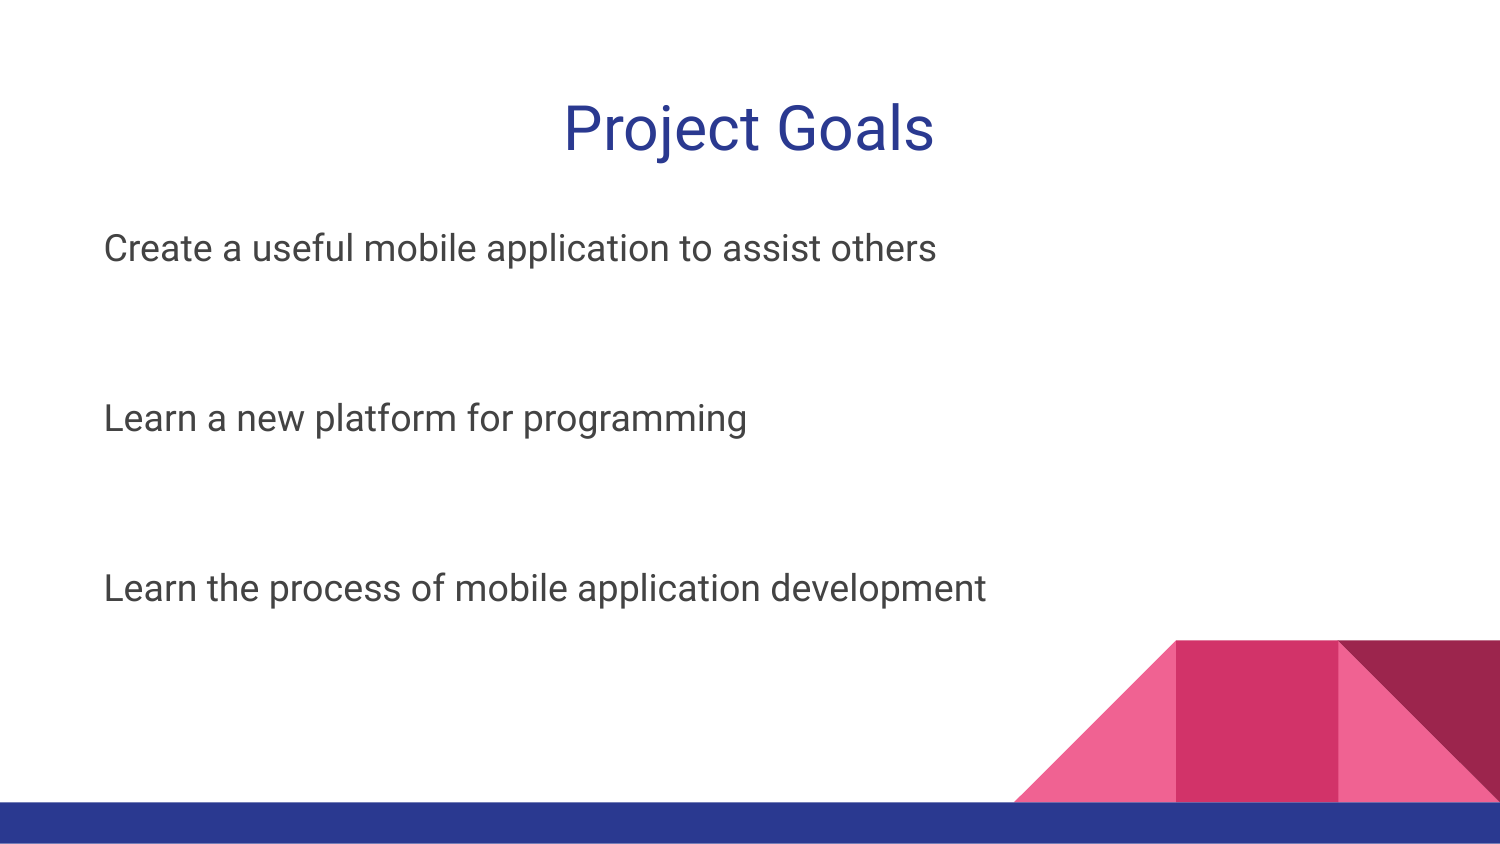

# Project Goals
Create a useful mobile application to assist others

Learn a new platform for programming

Learn the process of mobile application development